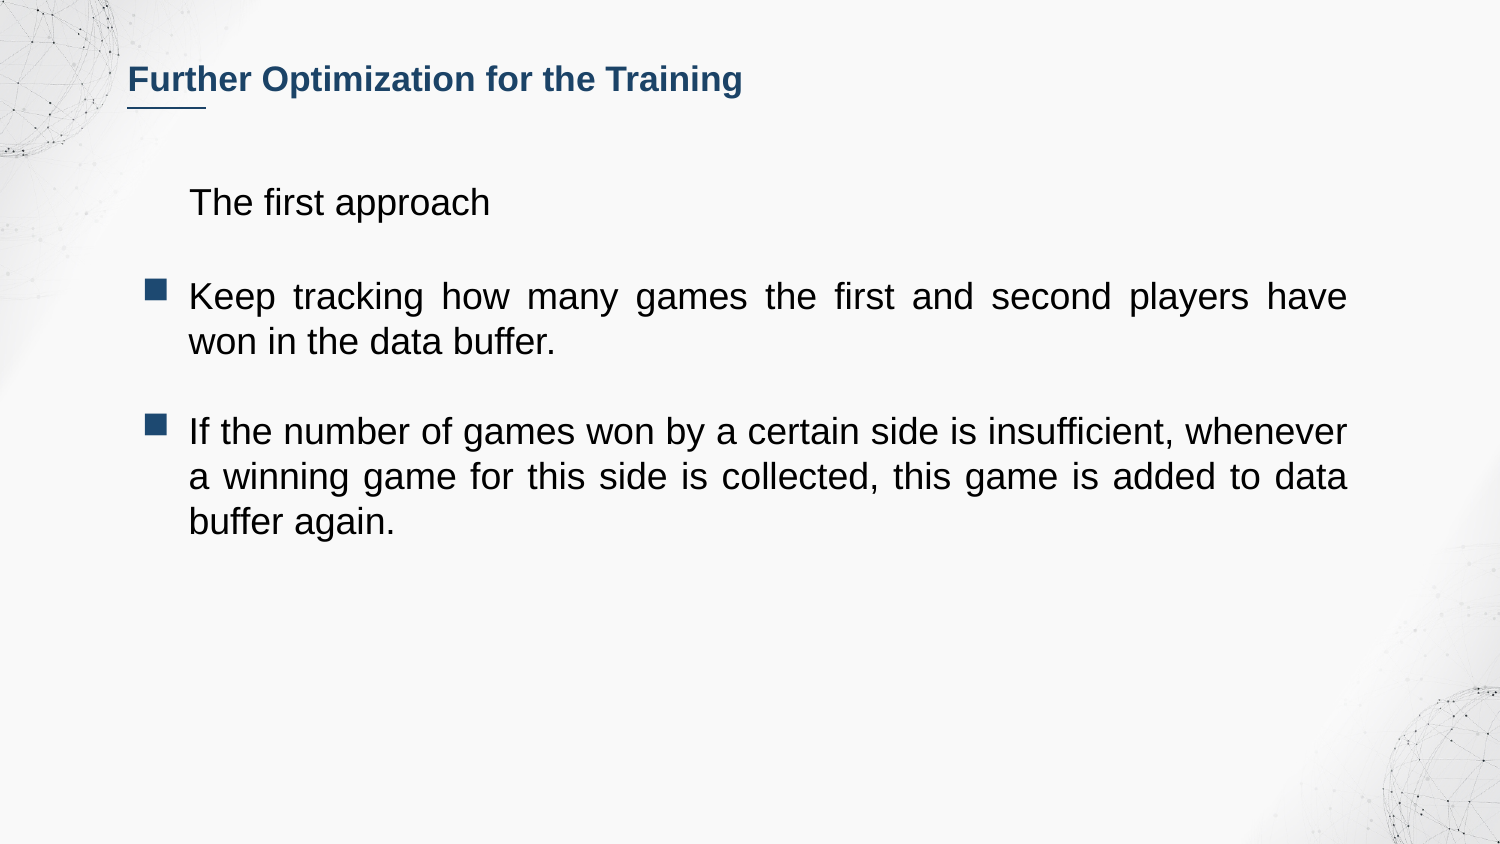

Further Optimization for the Training
The first approach
Keep tracking how many games the first and second players have won in the data buffer.

If the number of games won by a certain side is insufficient, whenever a winning game for this side is collected, this game is added to data buffer again.